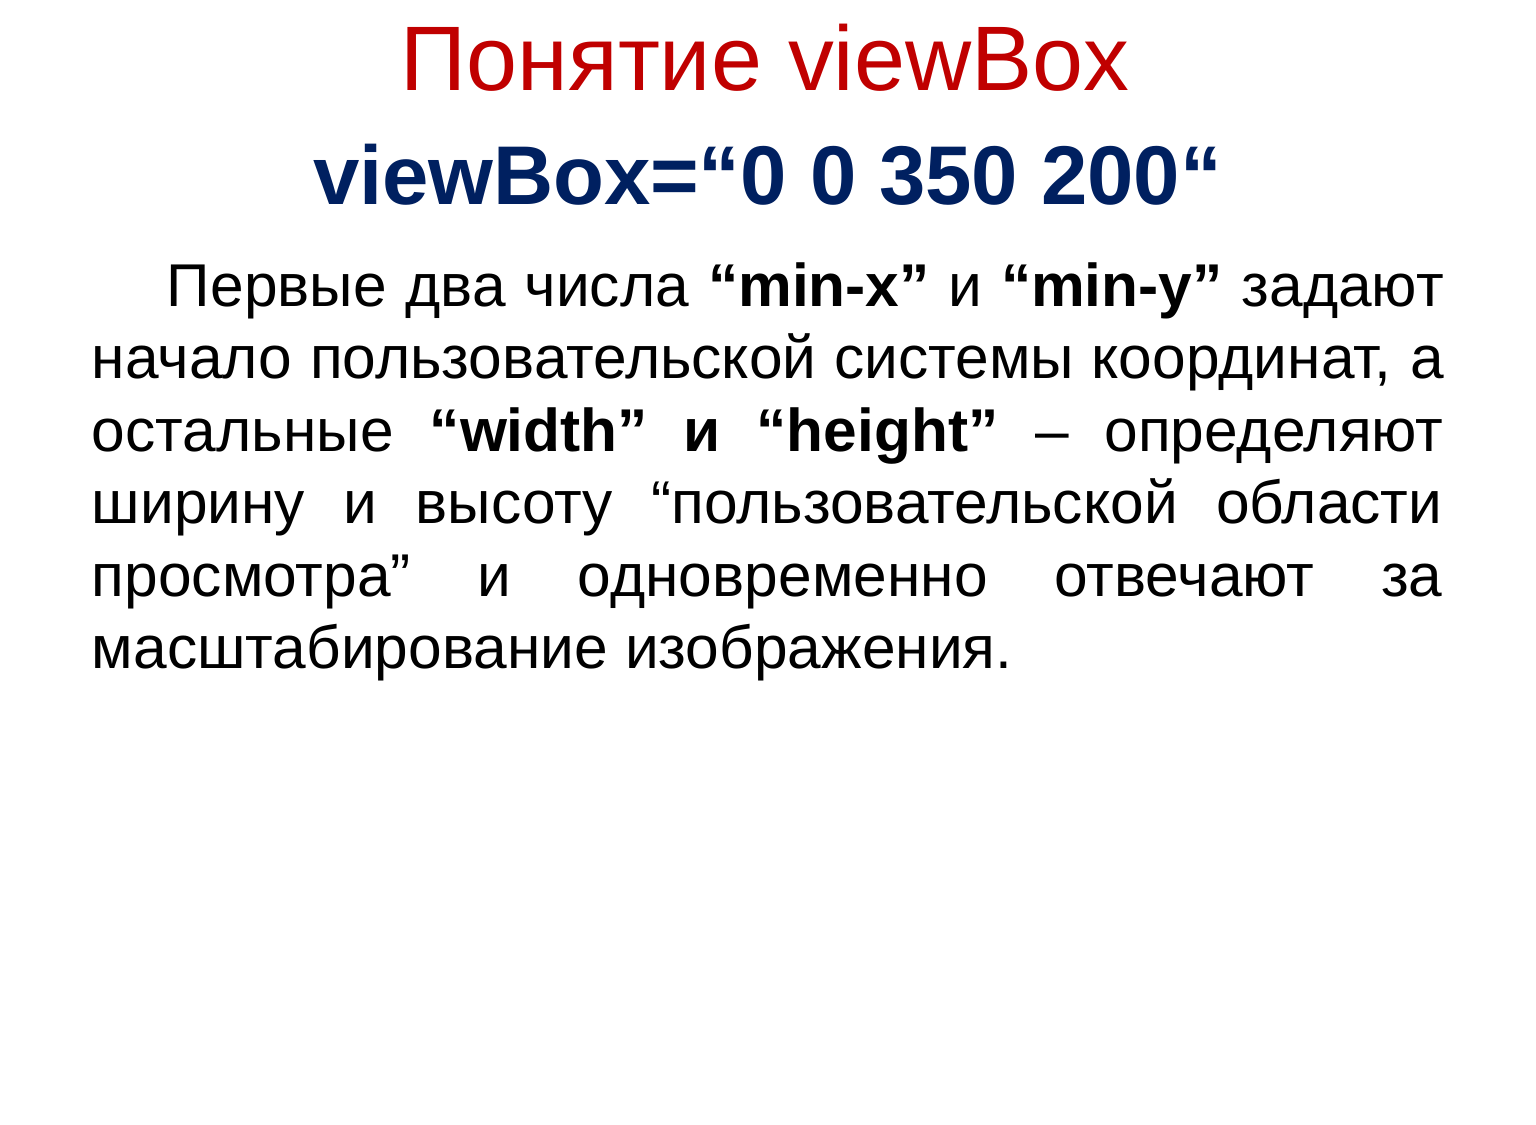

# Понятие viewBox
viewBox=“0 0 350 200“
Первые два числа “min-x” и “min-y” задают начало пользовательской системы координат, а остальные “width” и “height” – определяют ширину и высоту “пользовательской области просмотра” и одновременно отвечают за масштабирование изображения.